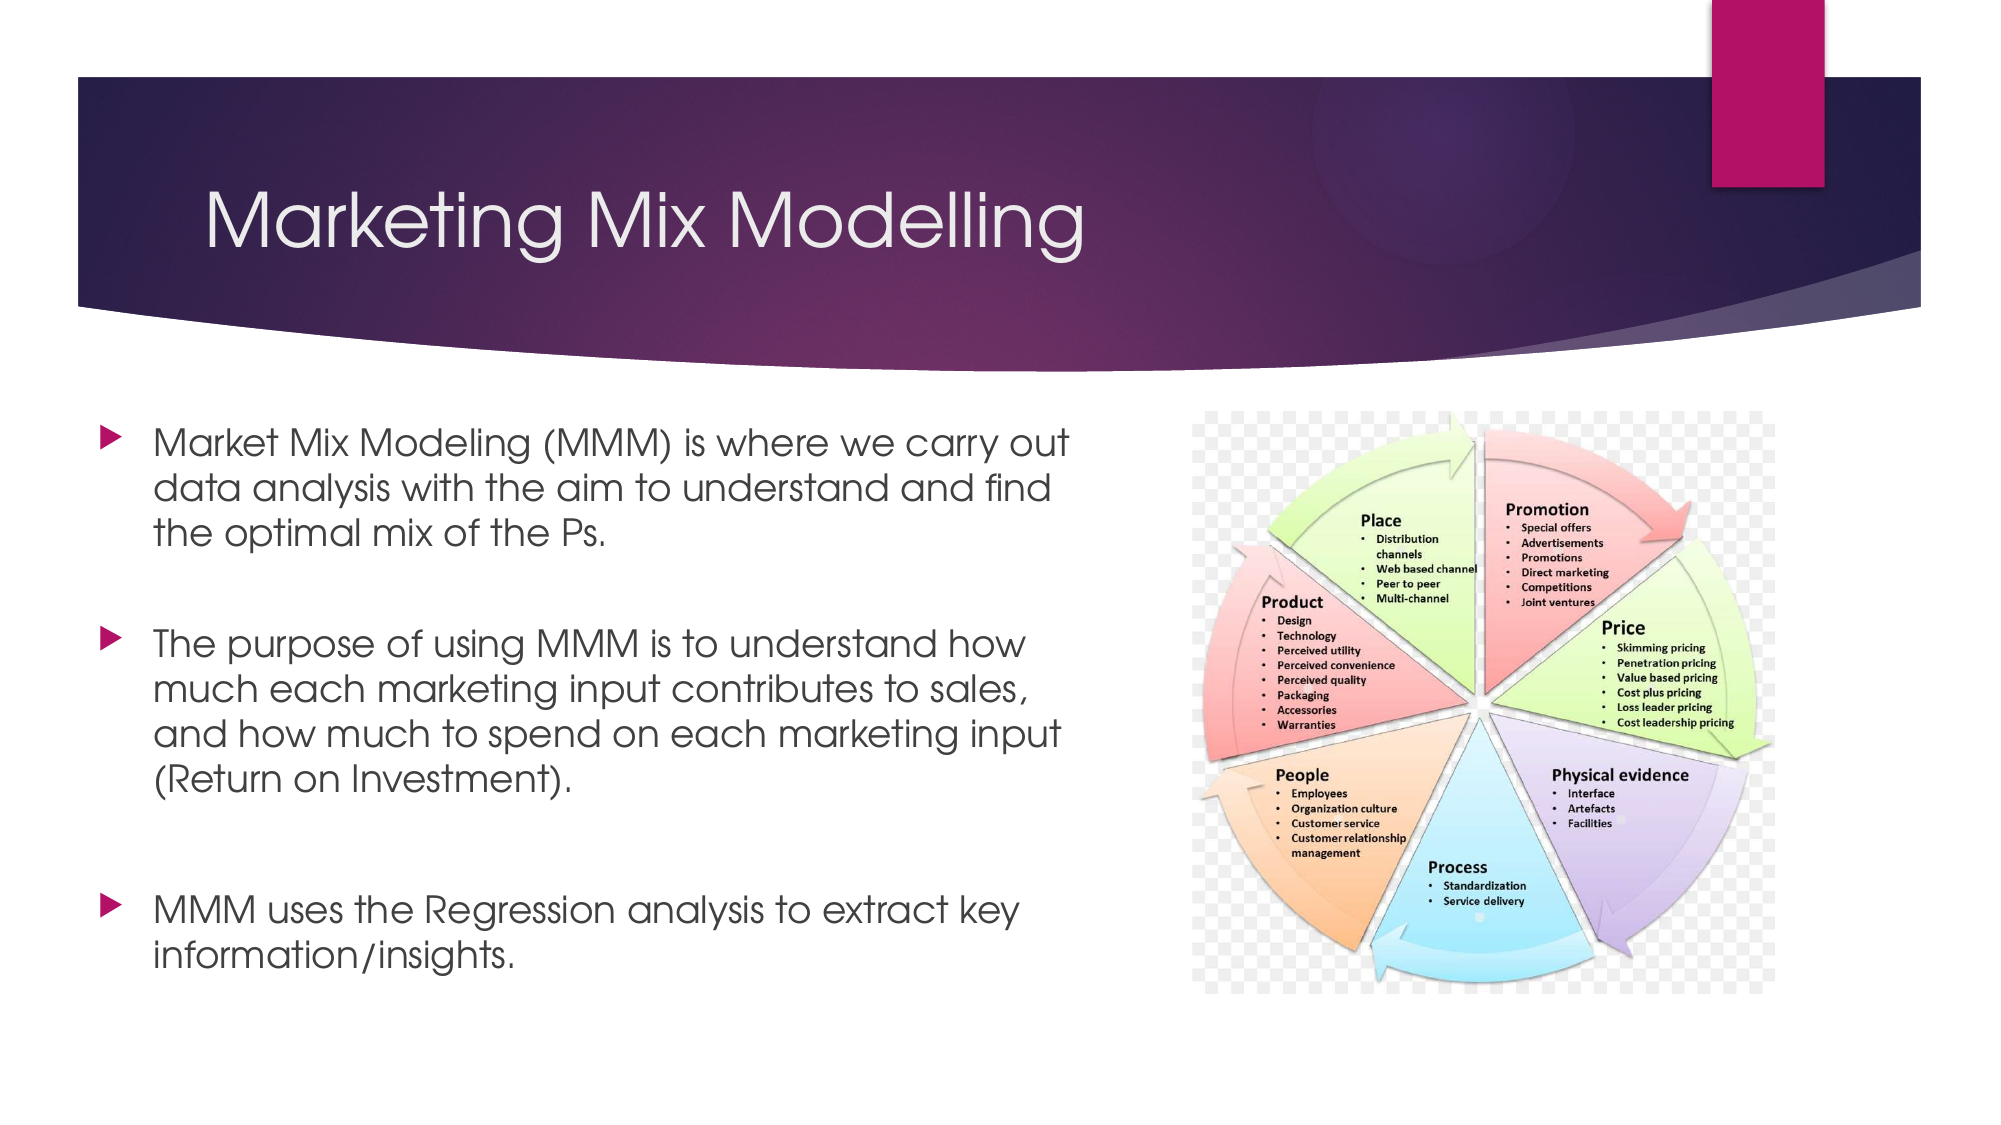

# Marketing Mix Modelling
Market Mix Modeling (MMM) is where we carry out data analysis with the aim to understand and find the optimal mix of the Ps.
The purpose of using MMM is to understand how much each marketing input contributes to sales, and how much to spend on each marketing input (Return on Investment).

MMM uses the Regression analysis to extract key information/insights.